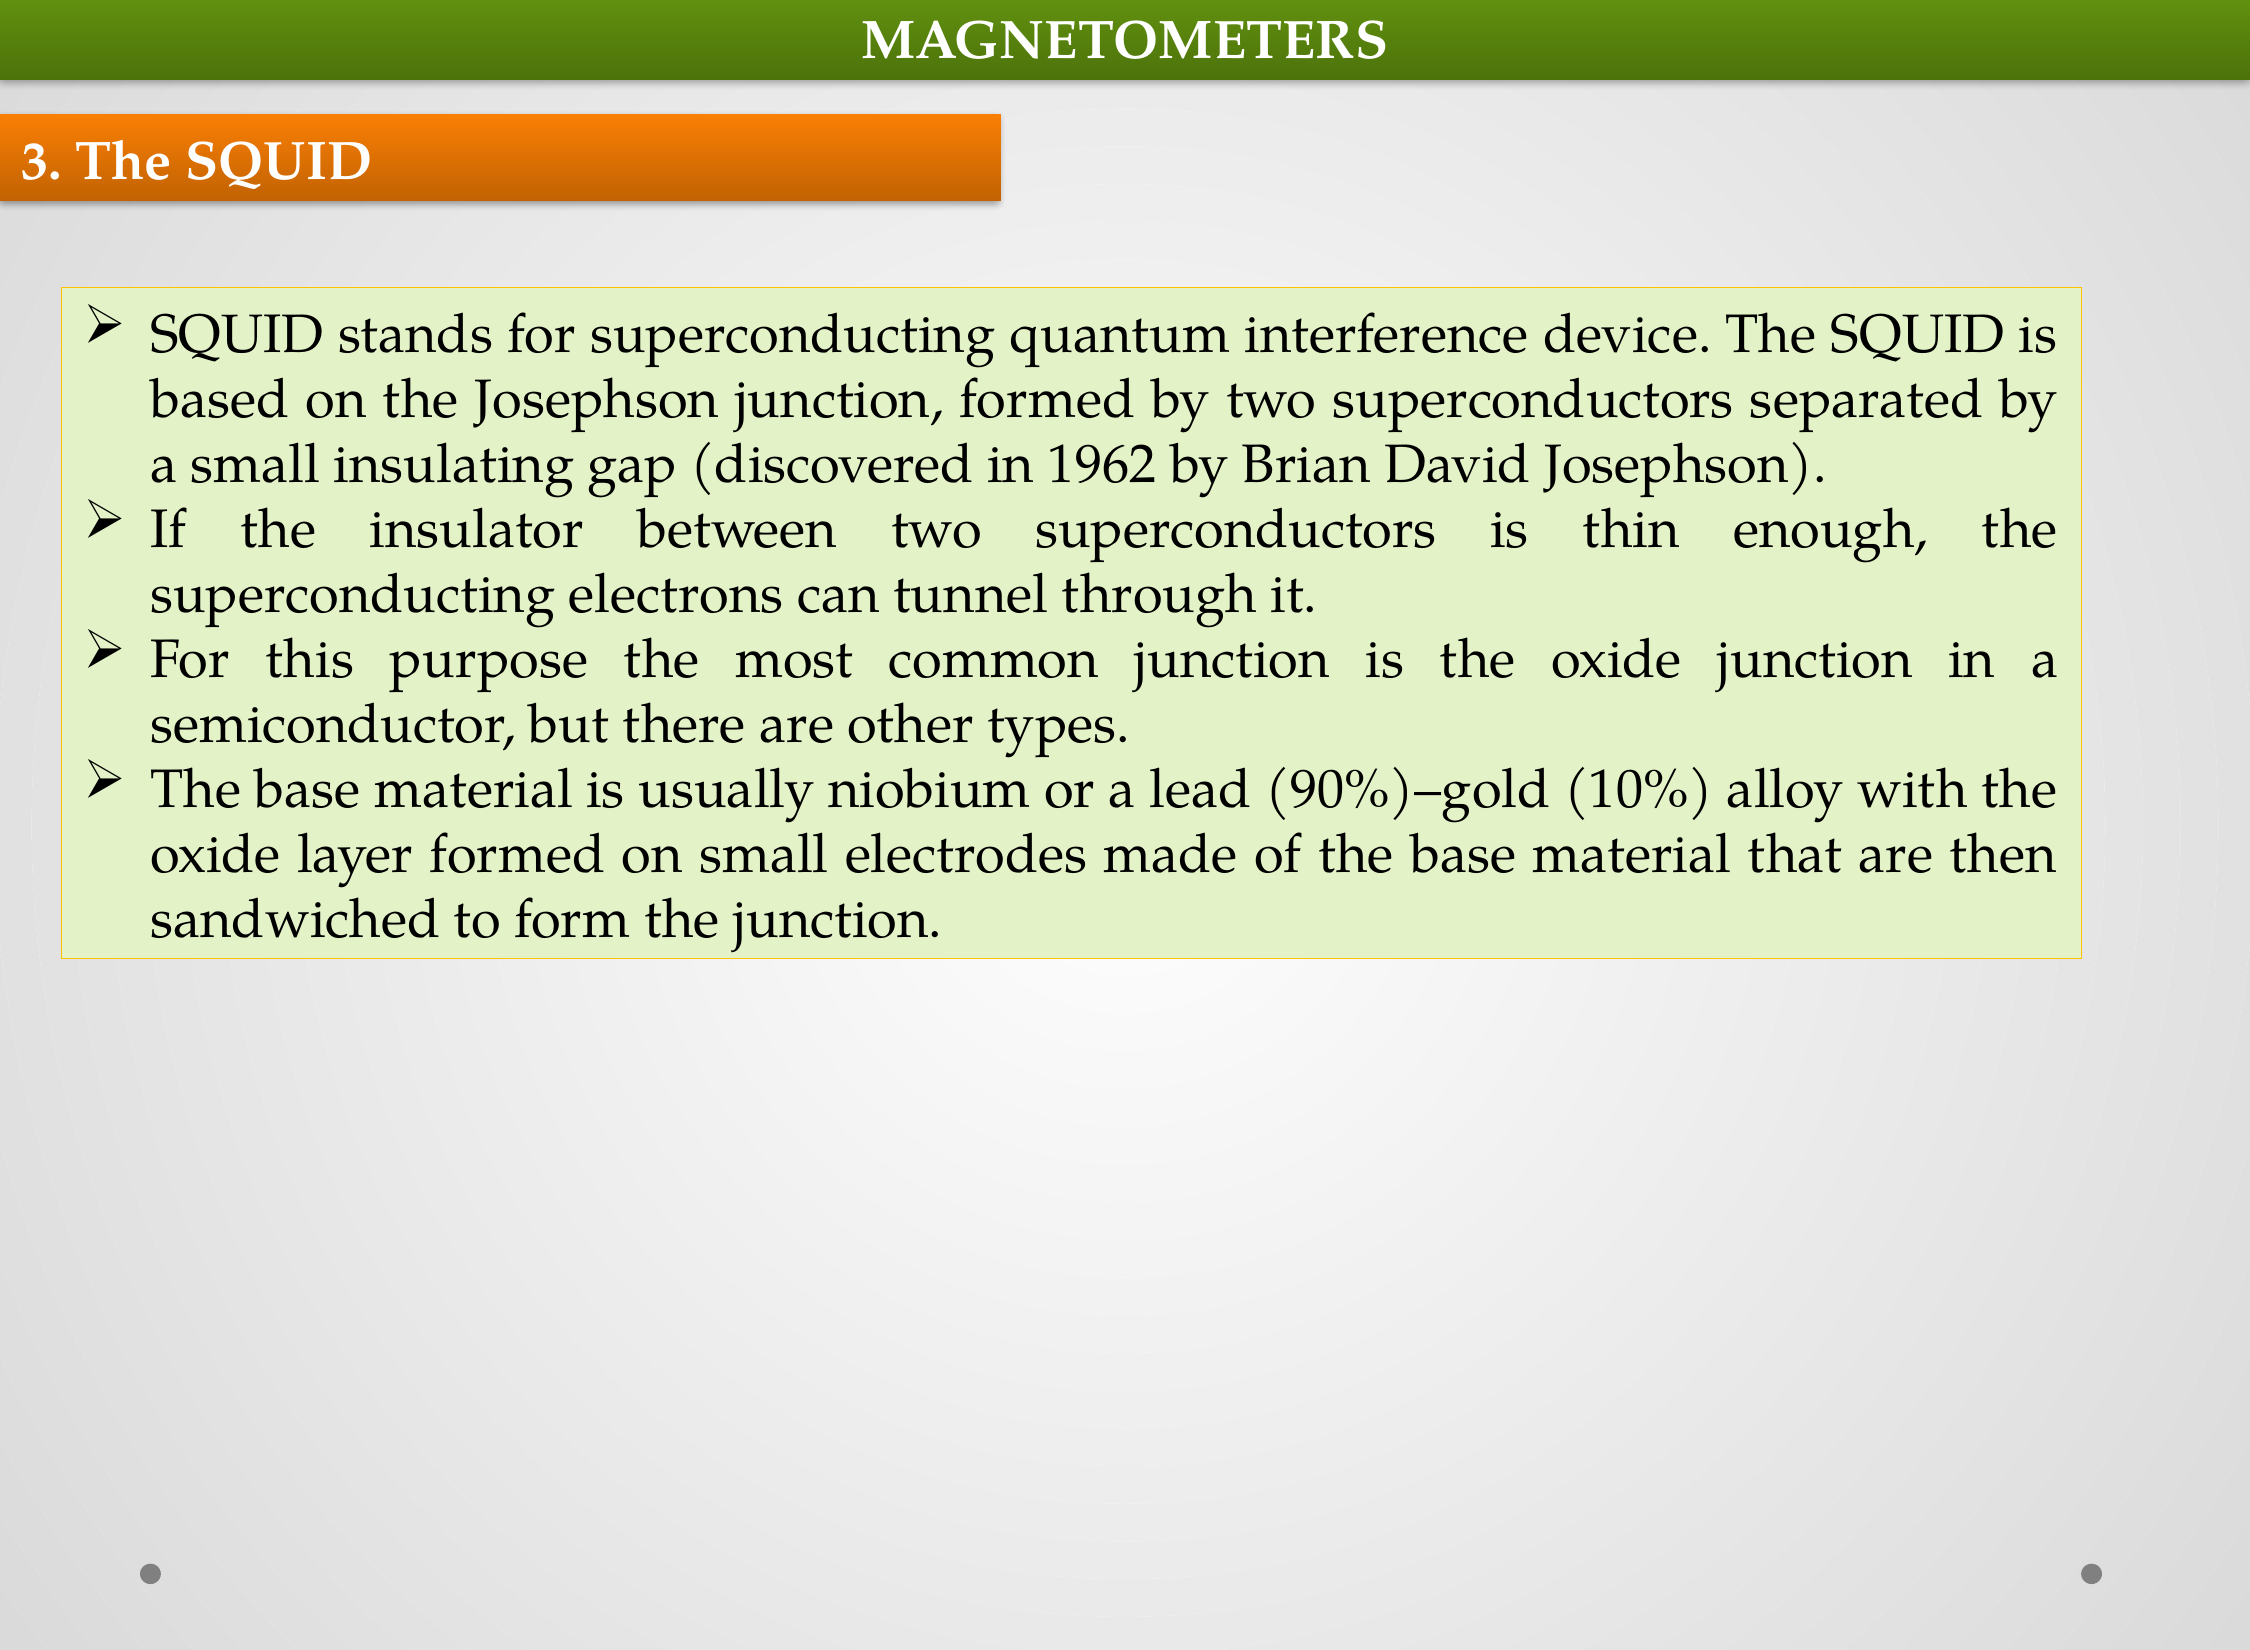

MAGNETOMETERS
3. The SQUID
SQUID stands for superconducting quantum interference device. The SQUID is based on the Josephson junction, formed by two superconductors separated by a small insulating gap (discovered in 1962 by Brian David Josephson).
If the insulator between two superconductors is thin enough, the superconducting electrons can tunnel through it.
For this purpose the most common junction is the oxide junction in a semiconductor, but there are other types.
The base material is usually niobium or a lead (90%)–gold (10%) alloy with the oxide layer formed on small electrodes made of the base material that are then sandwiched to form the junction.